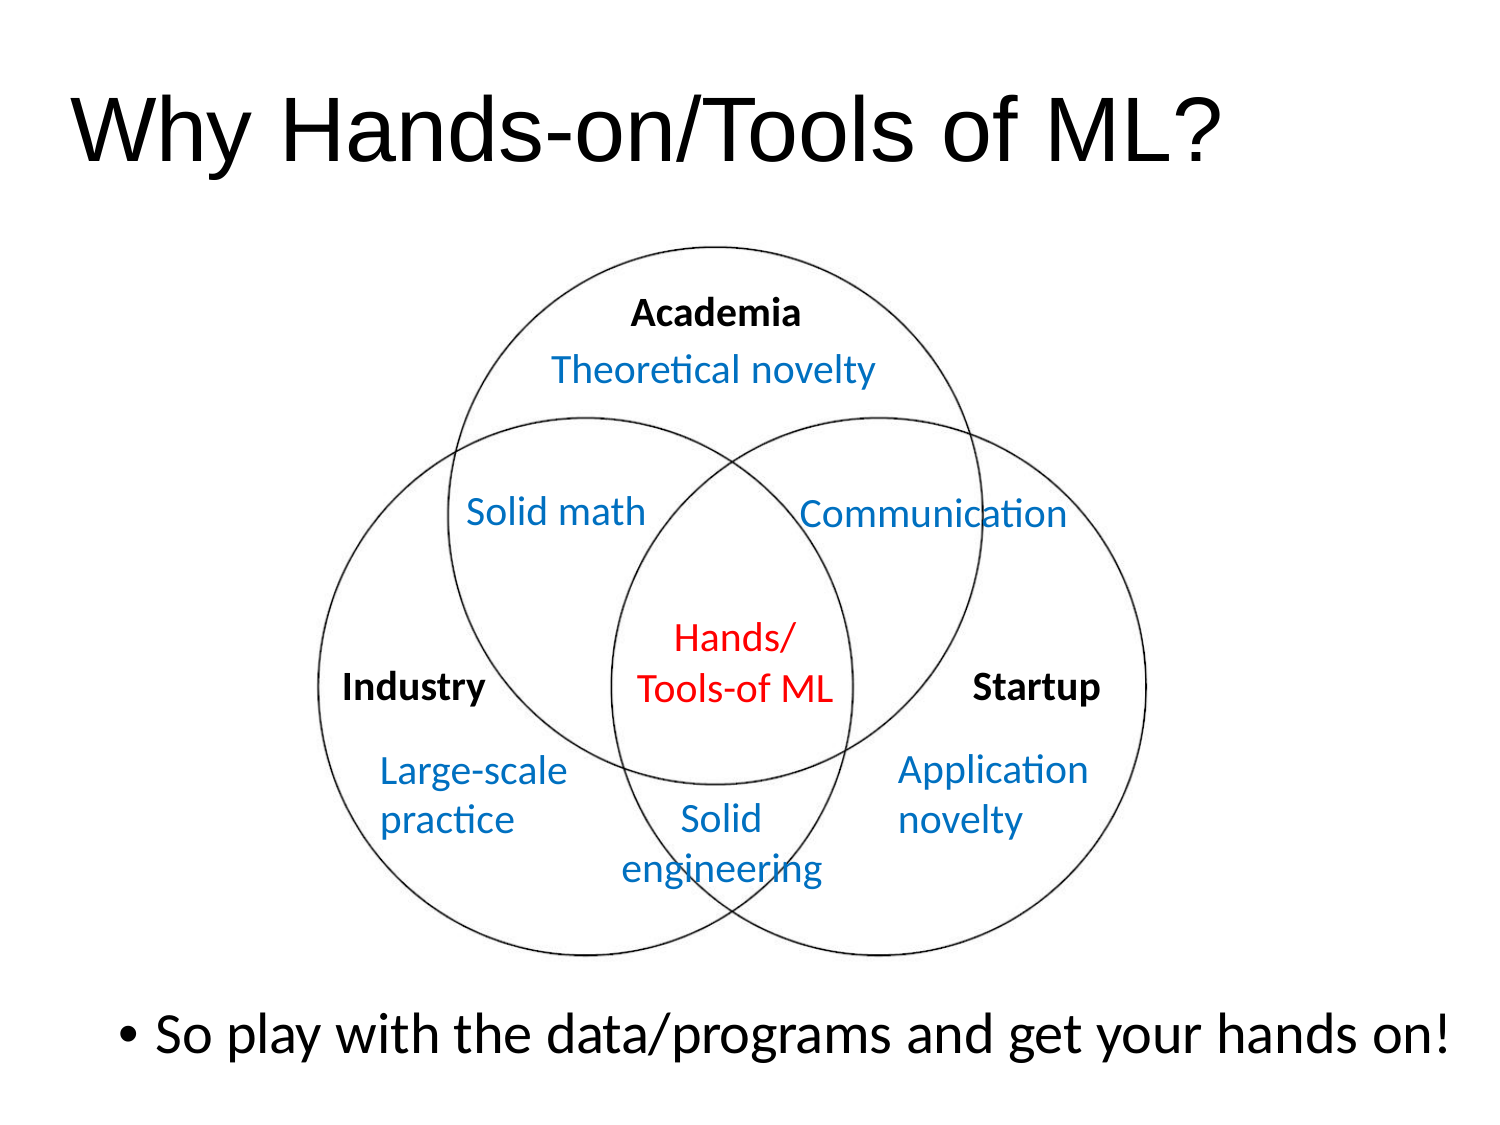

Why Hands-on/Tools of ML?
Academia
Theoretical novelty
Solid math
Communication
Hands/
Tools-of ML
Industry
Large-scale
Startup
Application
novelty
Solid
practice
engineering
• So play with the data/programs and get your hands on!